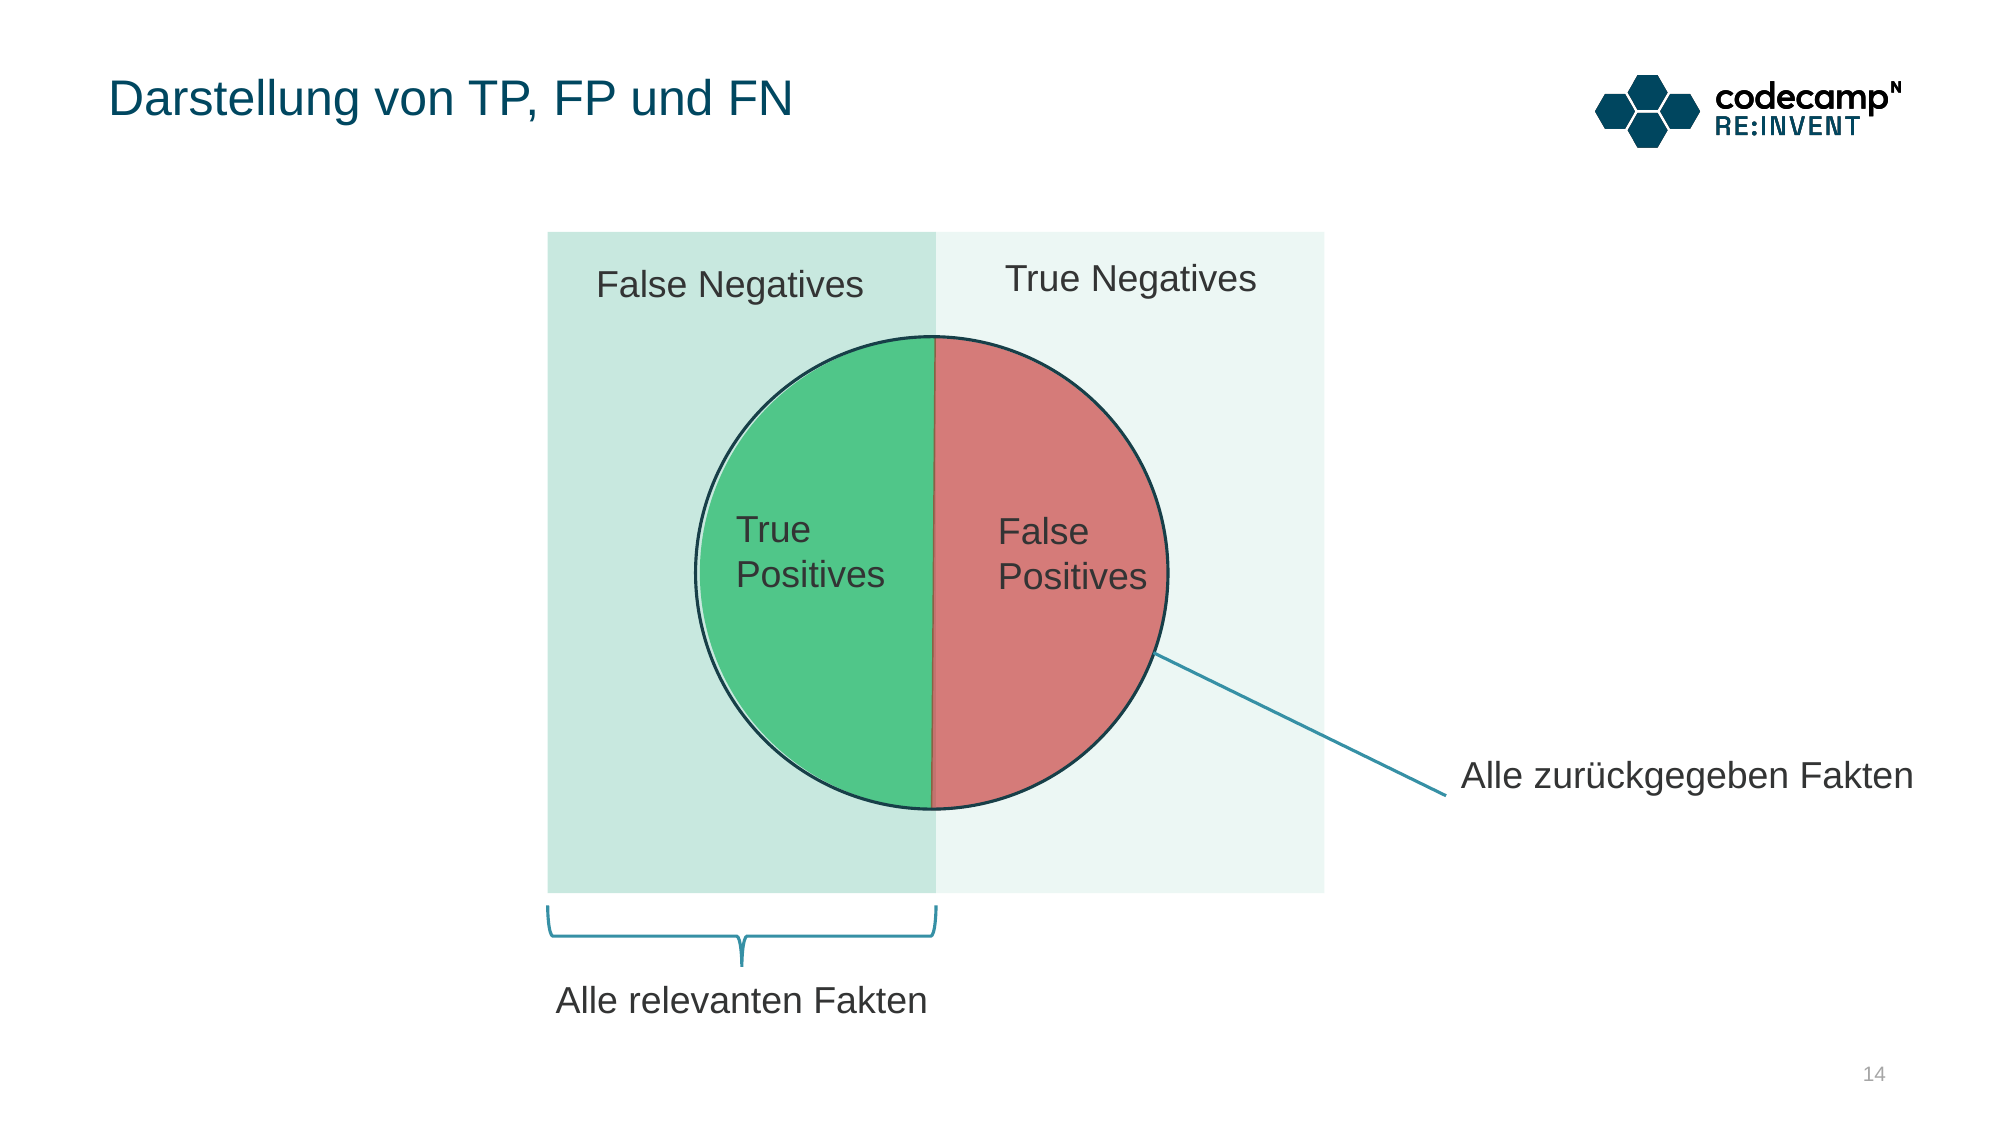

# Darstellung von TP, FP und FN
True Negatives
False Negatives

True Positives
False Positives

Alle zurückgegeben Fakten

Alle relevanten Fakten
14